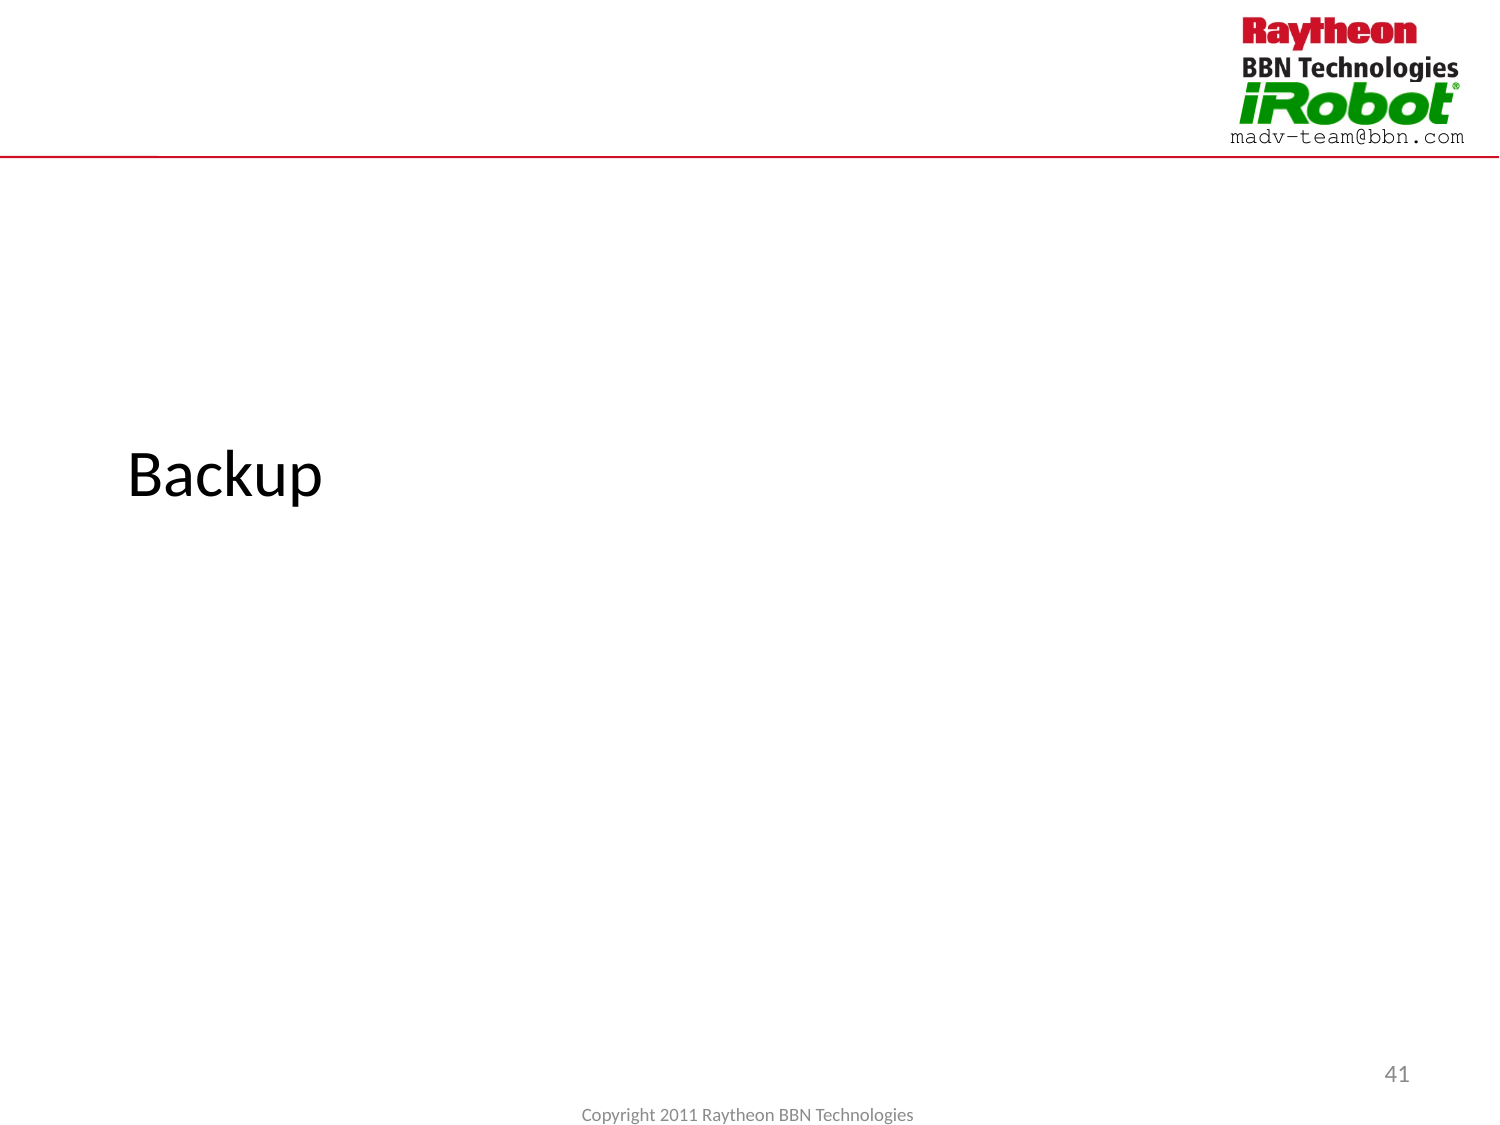

# Backup

41
Copyright 2011 Raytheon BBN Technologies